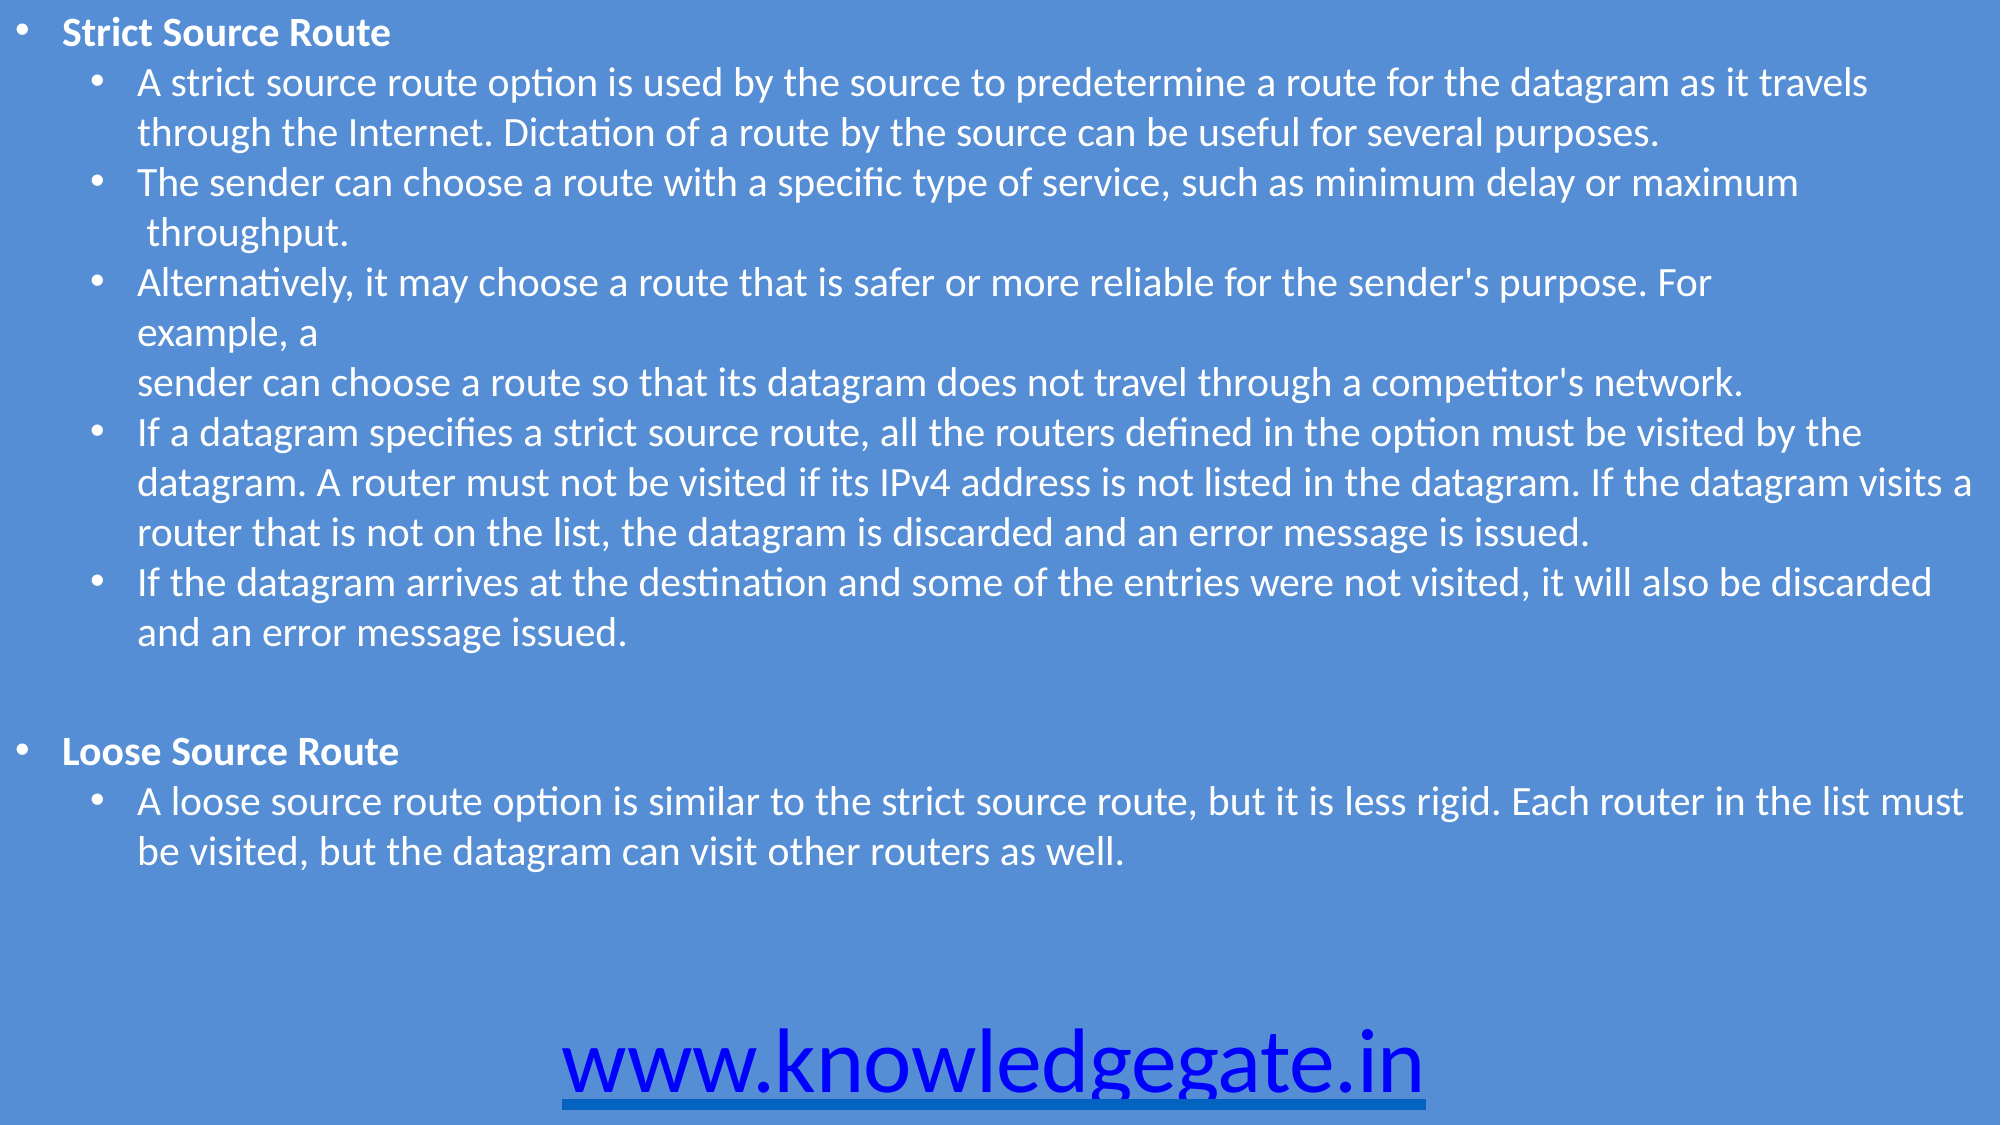

Strict Source Route
A strict source route option is used by the source to predetermine a route for the datagram as it travels
through the Internet. Dictation of a route by the source can be useful for several purposes.
The sender can choose a route with a specific type of service, such as minimum delay or maximum  throughput.
Alternatively, it may choose a route that is safer or more reliable for the sender's purpose. For example, a
sender can choose a route so that its datagram does not travel through a competitor's network.
If a datagram specifies a strict source route, all the routers defined in the option must be visited by the  datagram. A router must not be visited if its IPv4 address is not listed in the datagram. If the datagram visits a  router that is not on the list, the datagram is discarded and an error message is issued.
If the datagram arrives at the destination and some of the entries were not visited, it will also be discarded
and an error message issued.

Loose Source Route
A loose source route option is similar to the strict source route, but it is less rigid. Each router in the list must
be visited, but the datagram can visit other routers as well.
www.knowledgegate.in